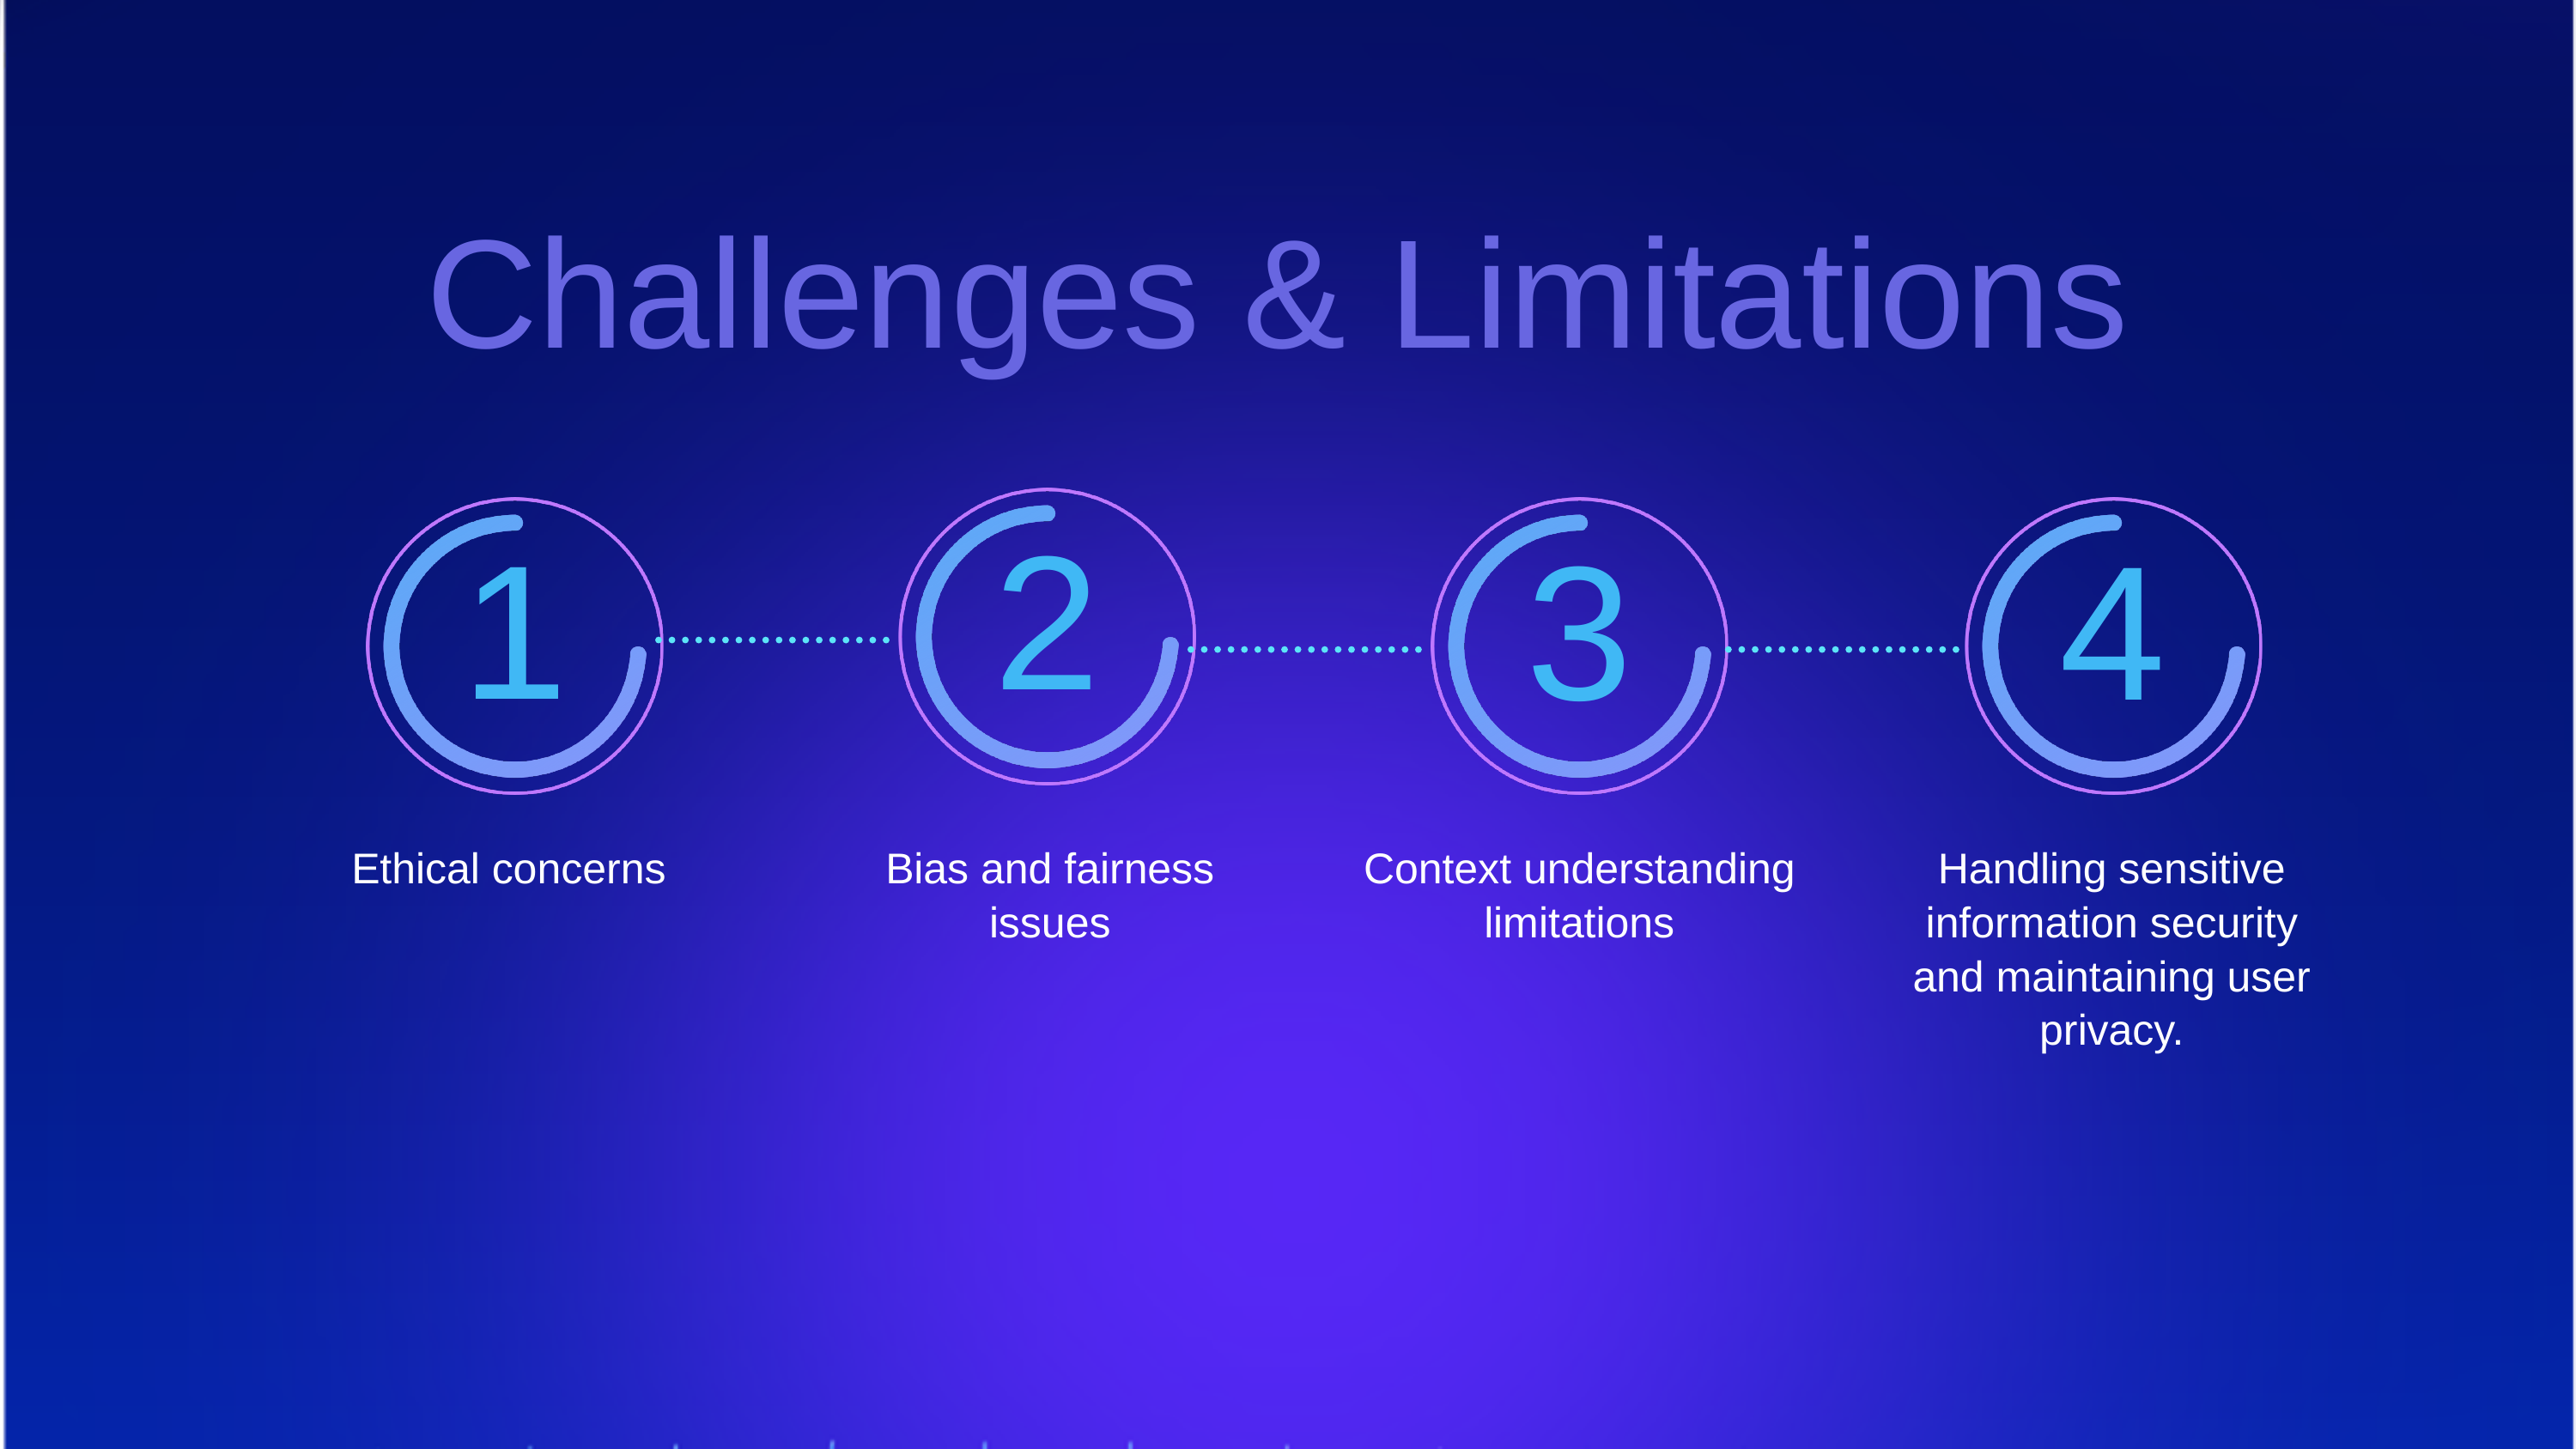

Challenges & Limitations

2
1
3
4

Ethical concerns
Bias and fairness issues
Context understanding limitations
Handling sensitive information security and maintaining user privacy.